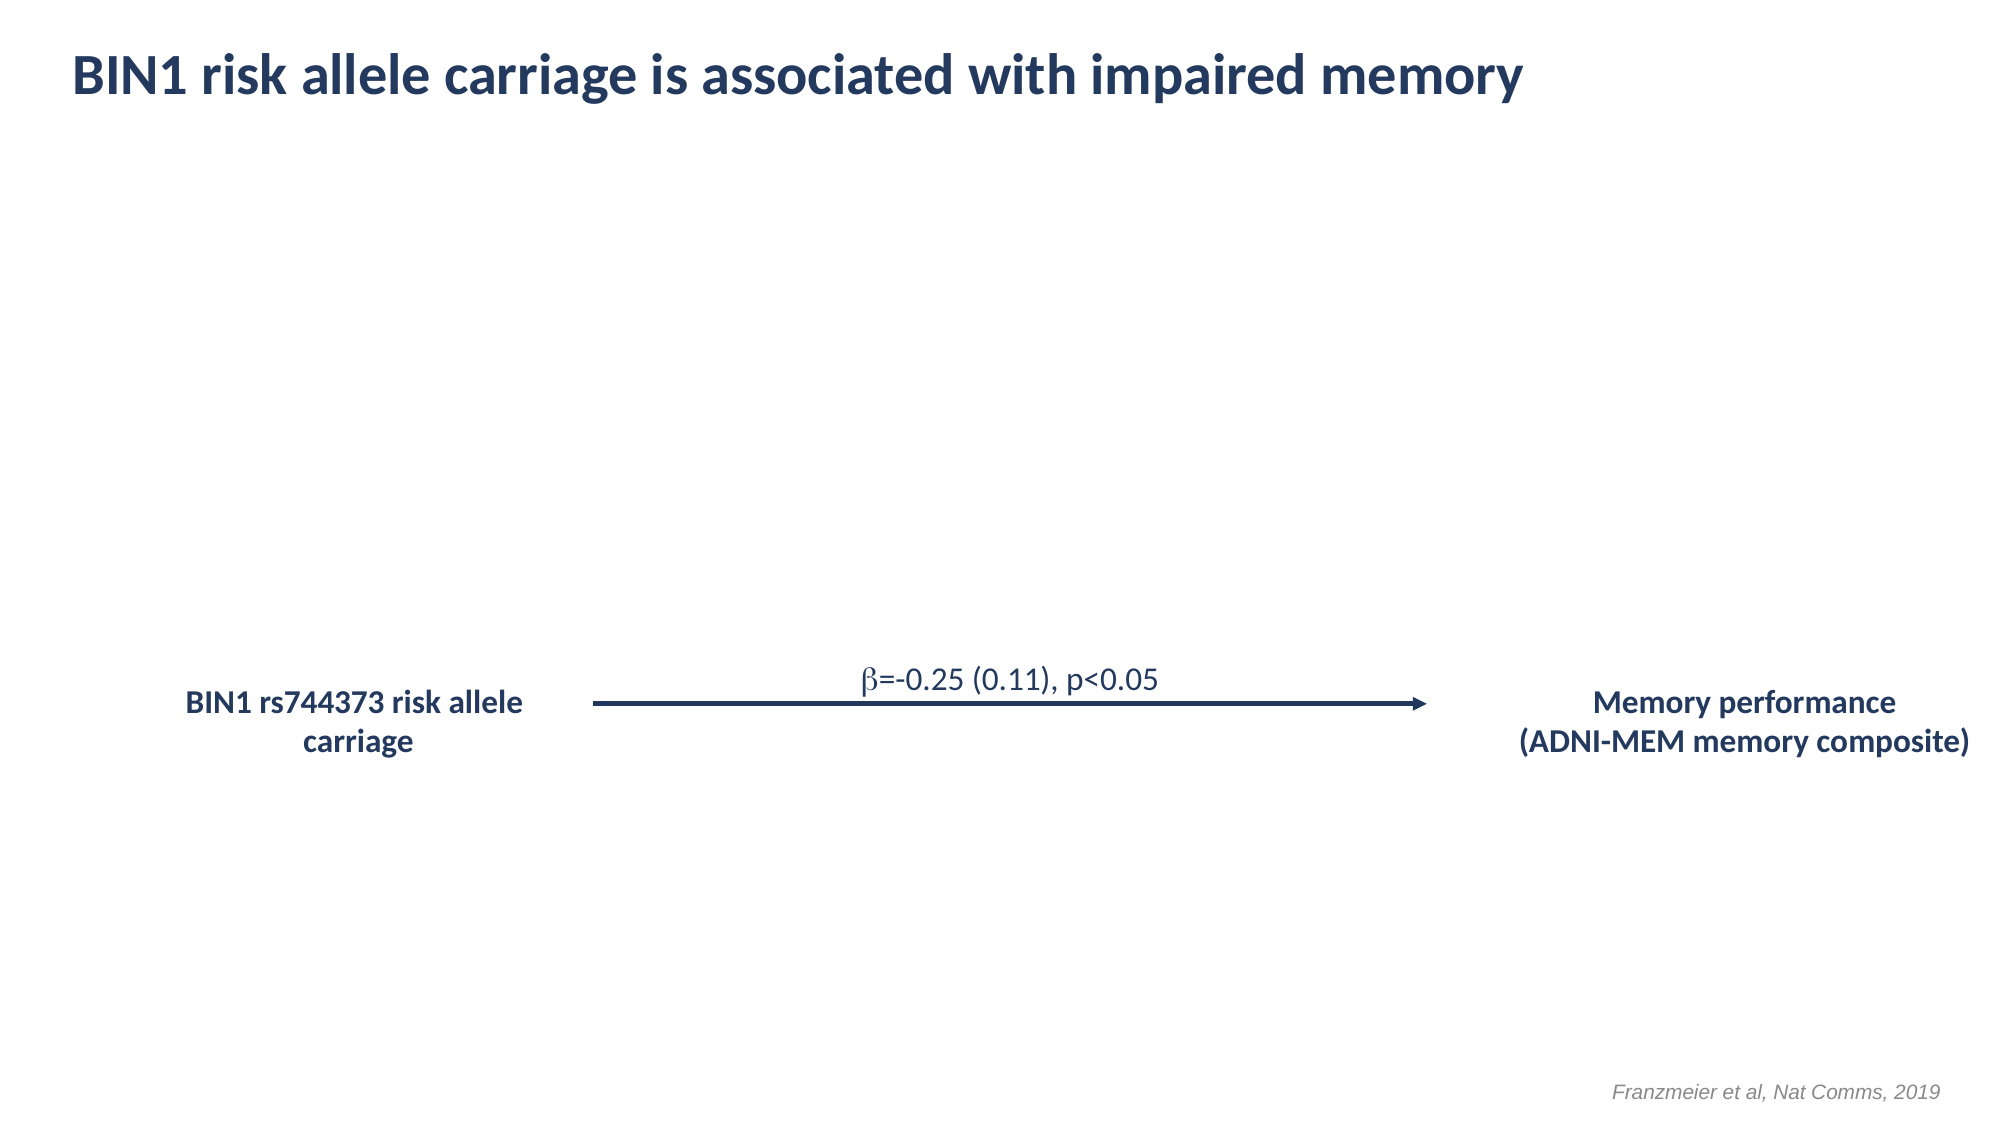

# BIN1 risk allele carriage is associated with impaired memory
β=-0.25 (0.11), p<0.05
Memory performance
(ADNI-MEM memory composite)
BIN1 rs744373 risk allele
carriage
Franzmeier et al, Nat Comms, 2019